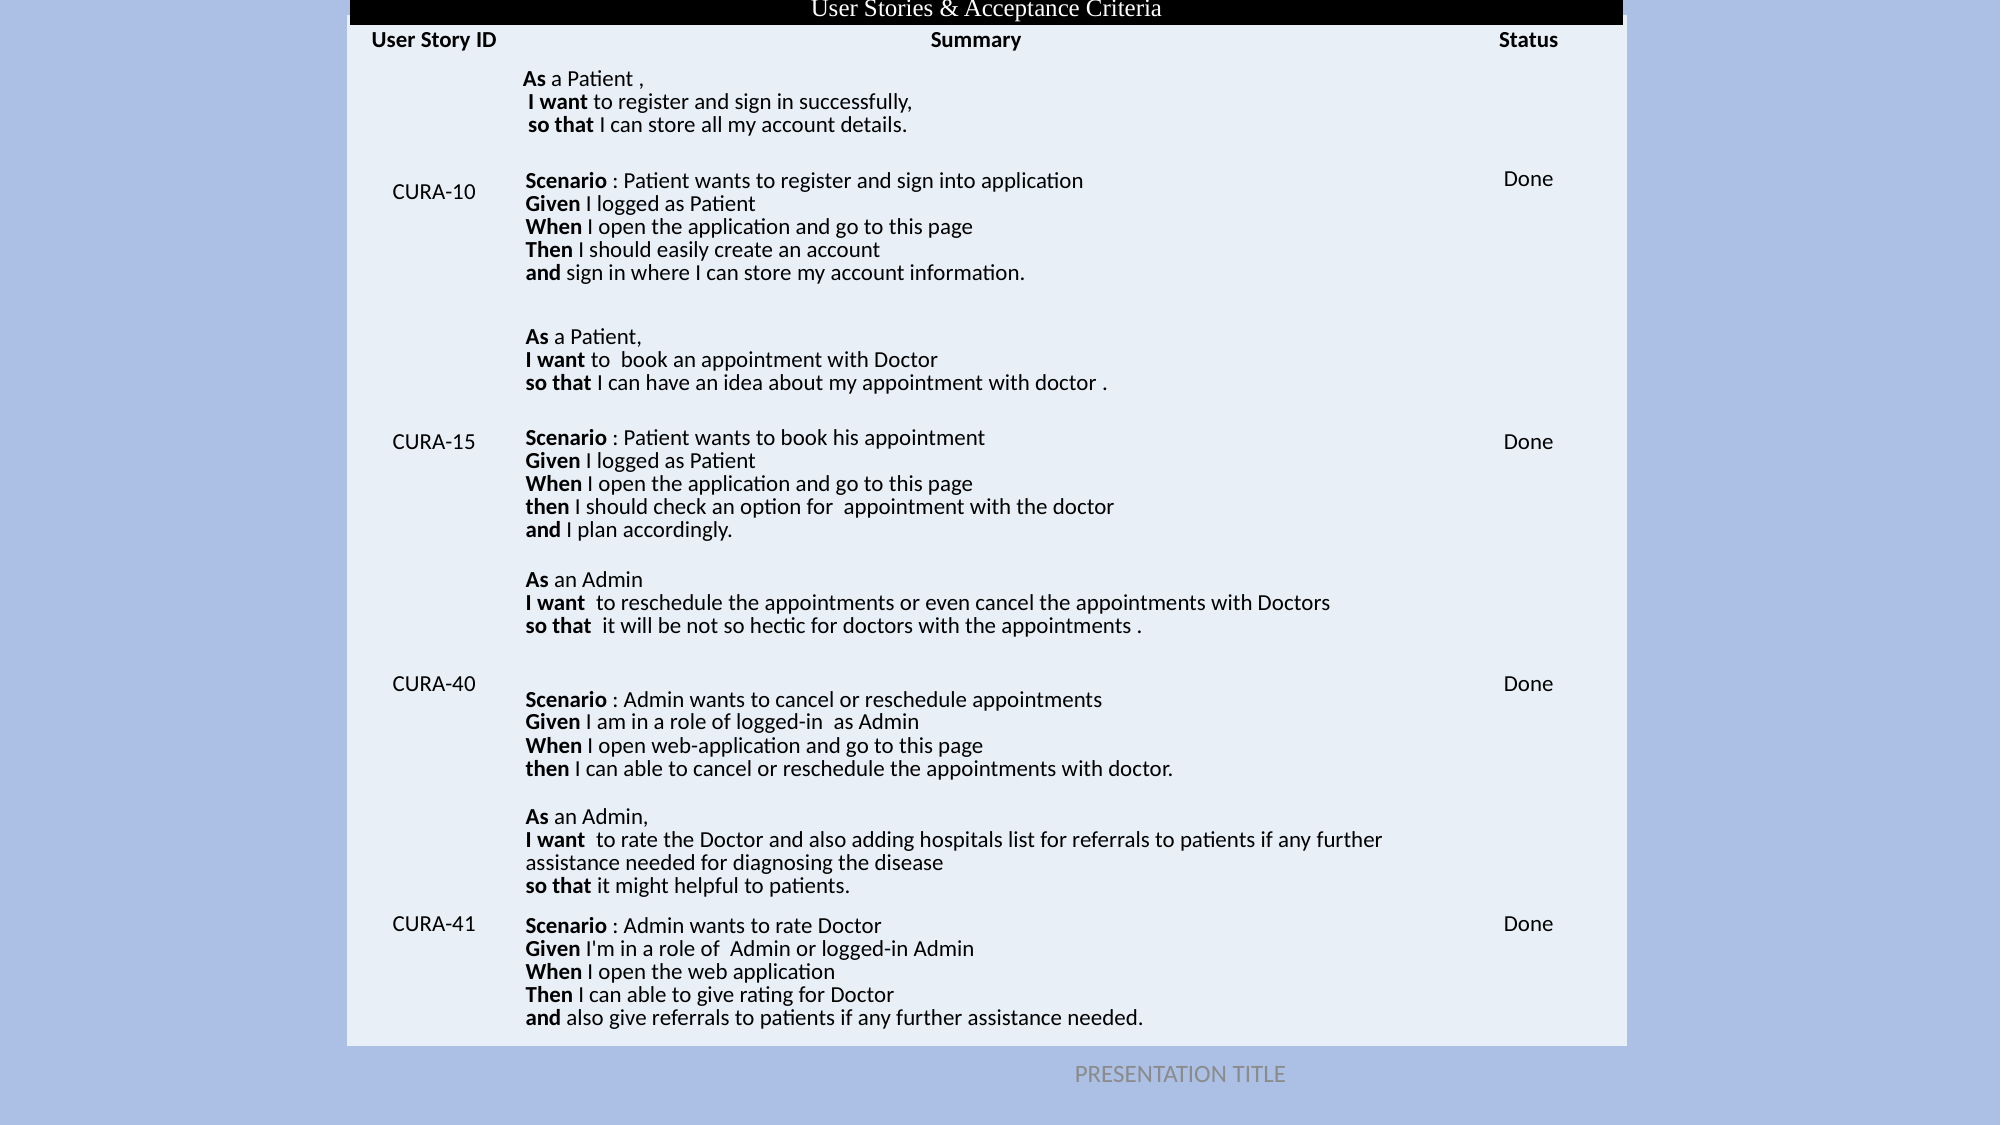

User Stories & Acceptance Criteria
| User Story ID | Summary | Status |
| --- | --- | --- |
| CURA-10 | As a Patient , I want to register and sign in successfully, so that I can store all my account details. | Done |
|  | Scenario : Patient wants to register and sign into application Given I logged as Patient When I open the application and go to this page Then I should easily create an account and sign in where I can store my account information. |  |
| CURA-15 | As a Patient, I want to book an appointment with Doctor so that I can have an idea about my appointment with doctor . | Done |
|  | Scenario : Patient wants to book his appointment Given I logged as Patient When I open the application and go to this page then I should check an option for appointment with the doctor and I plan accordingly. |  |
| CURA-40 | As an Admin I want to reschedule the appointments or even cancel the appointments with Doctors so that it will be not so hectic for doctors with the appointments . | Done |
|  | Scenario : Admin wants to cancel or reschedule appointments Given I am in a role of logged-in as Admin When I open web-application and go to this page then I can able to cancel or reschedule the appointments with doctor. |  |
| CURA-41 | As an Admin, I want to rate the Doctor and also adding hospitals list for referrals to patients if any further assistance needed for diagnosing the disease so that it might helpful to patients. | Done |
|  | Scenario : Admin wants to rate Doctor Given I'm in a role of Admin or logged-in Admin When I open the web application Then I can able to give rating for Doctor and also give referrals to patients if any further assistance needed. |  |
PRESENTATION TITLE